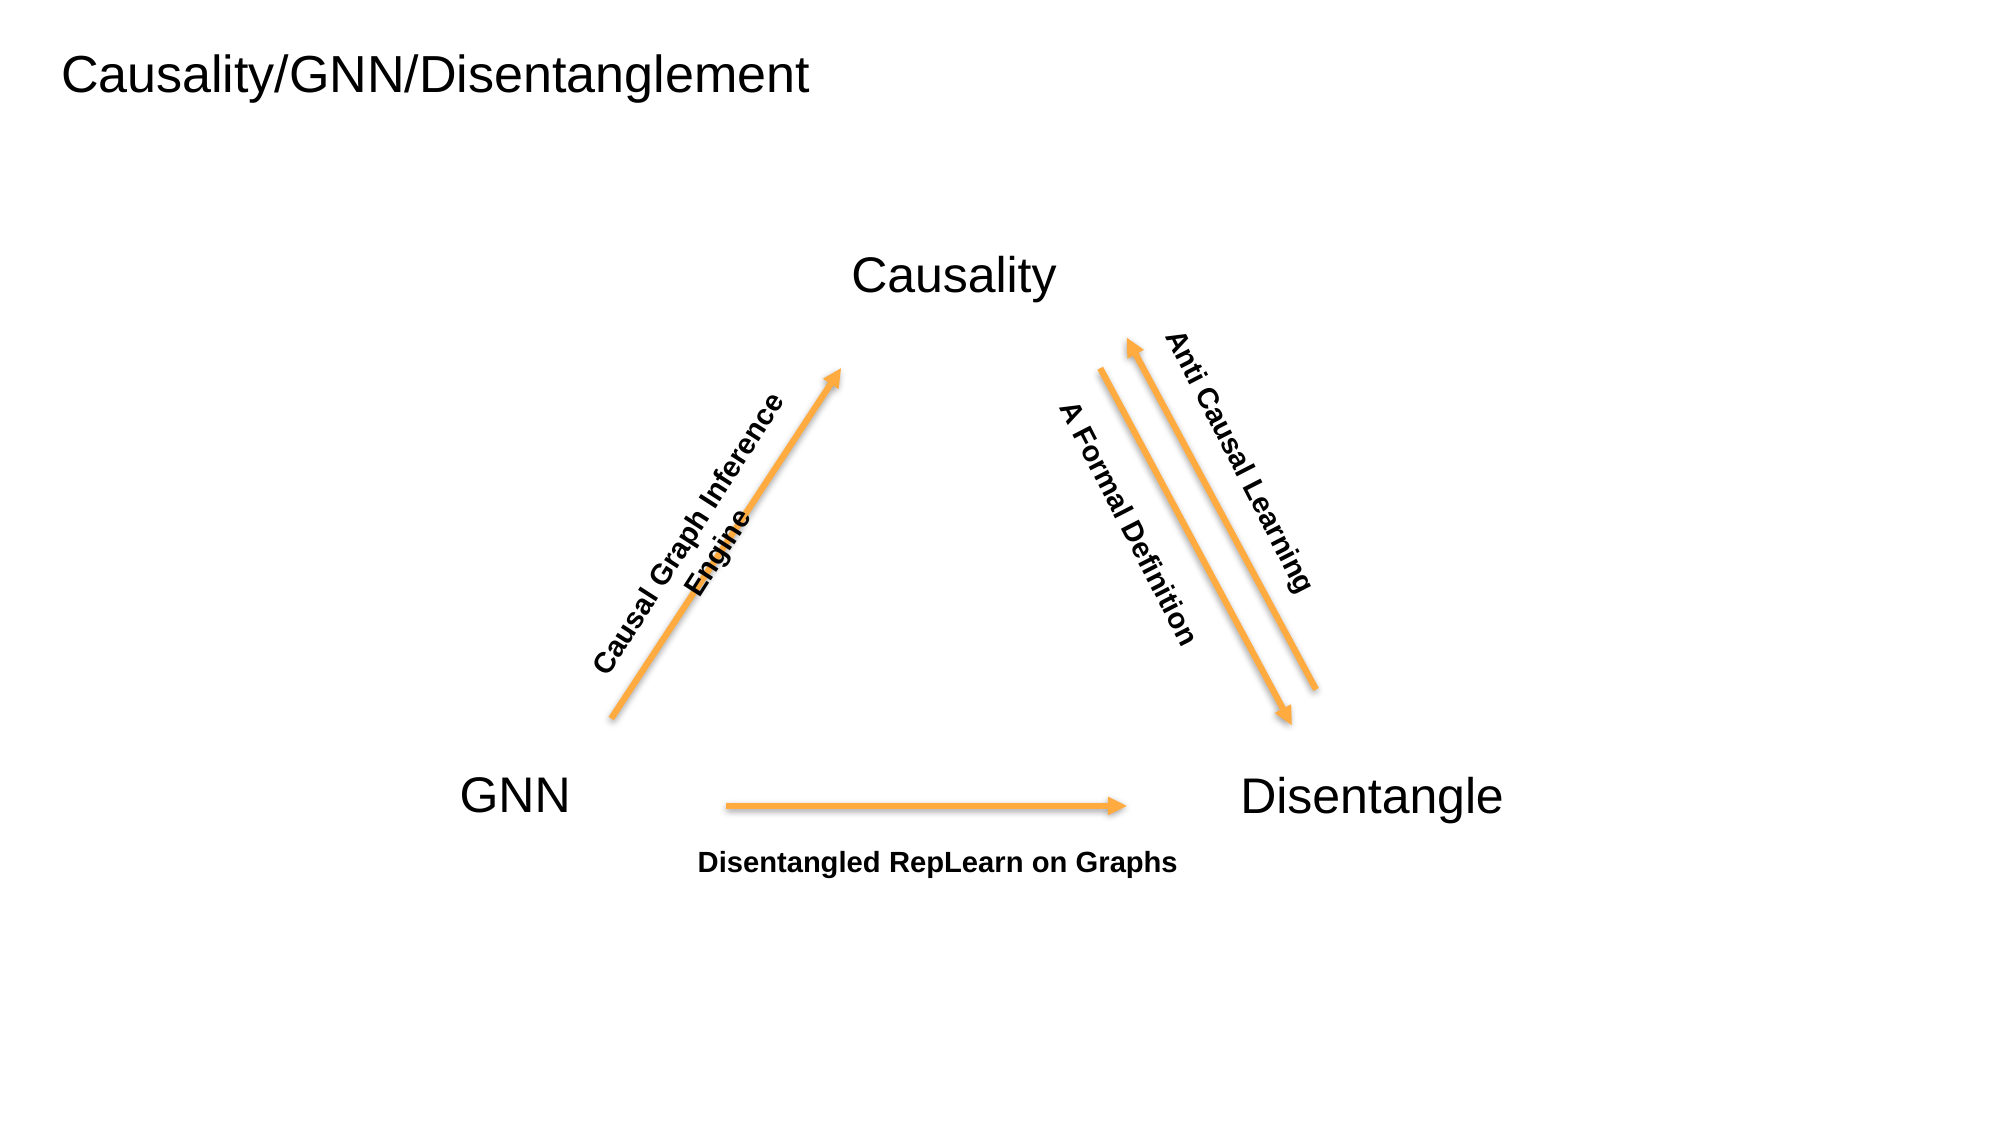

Causality/GNN/Disentanglement
Causality
Anti Causal Learning
Causal Graph Inference Engine
A Formal Definition
GNN
Disentangle
Disentangled RepLearn on Graphs